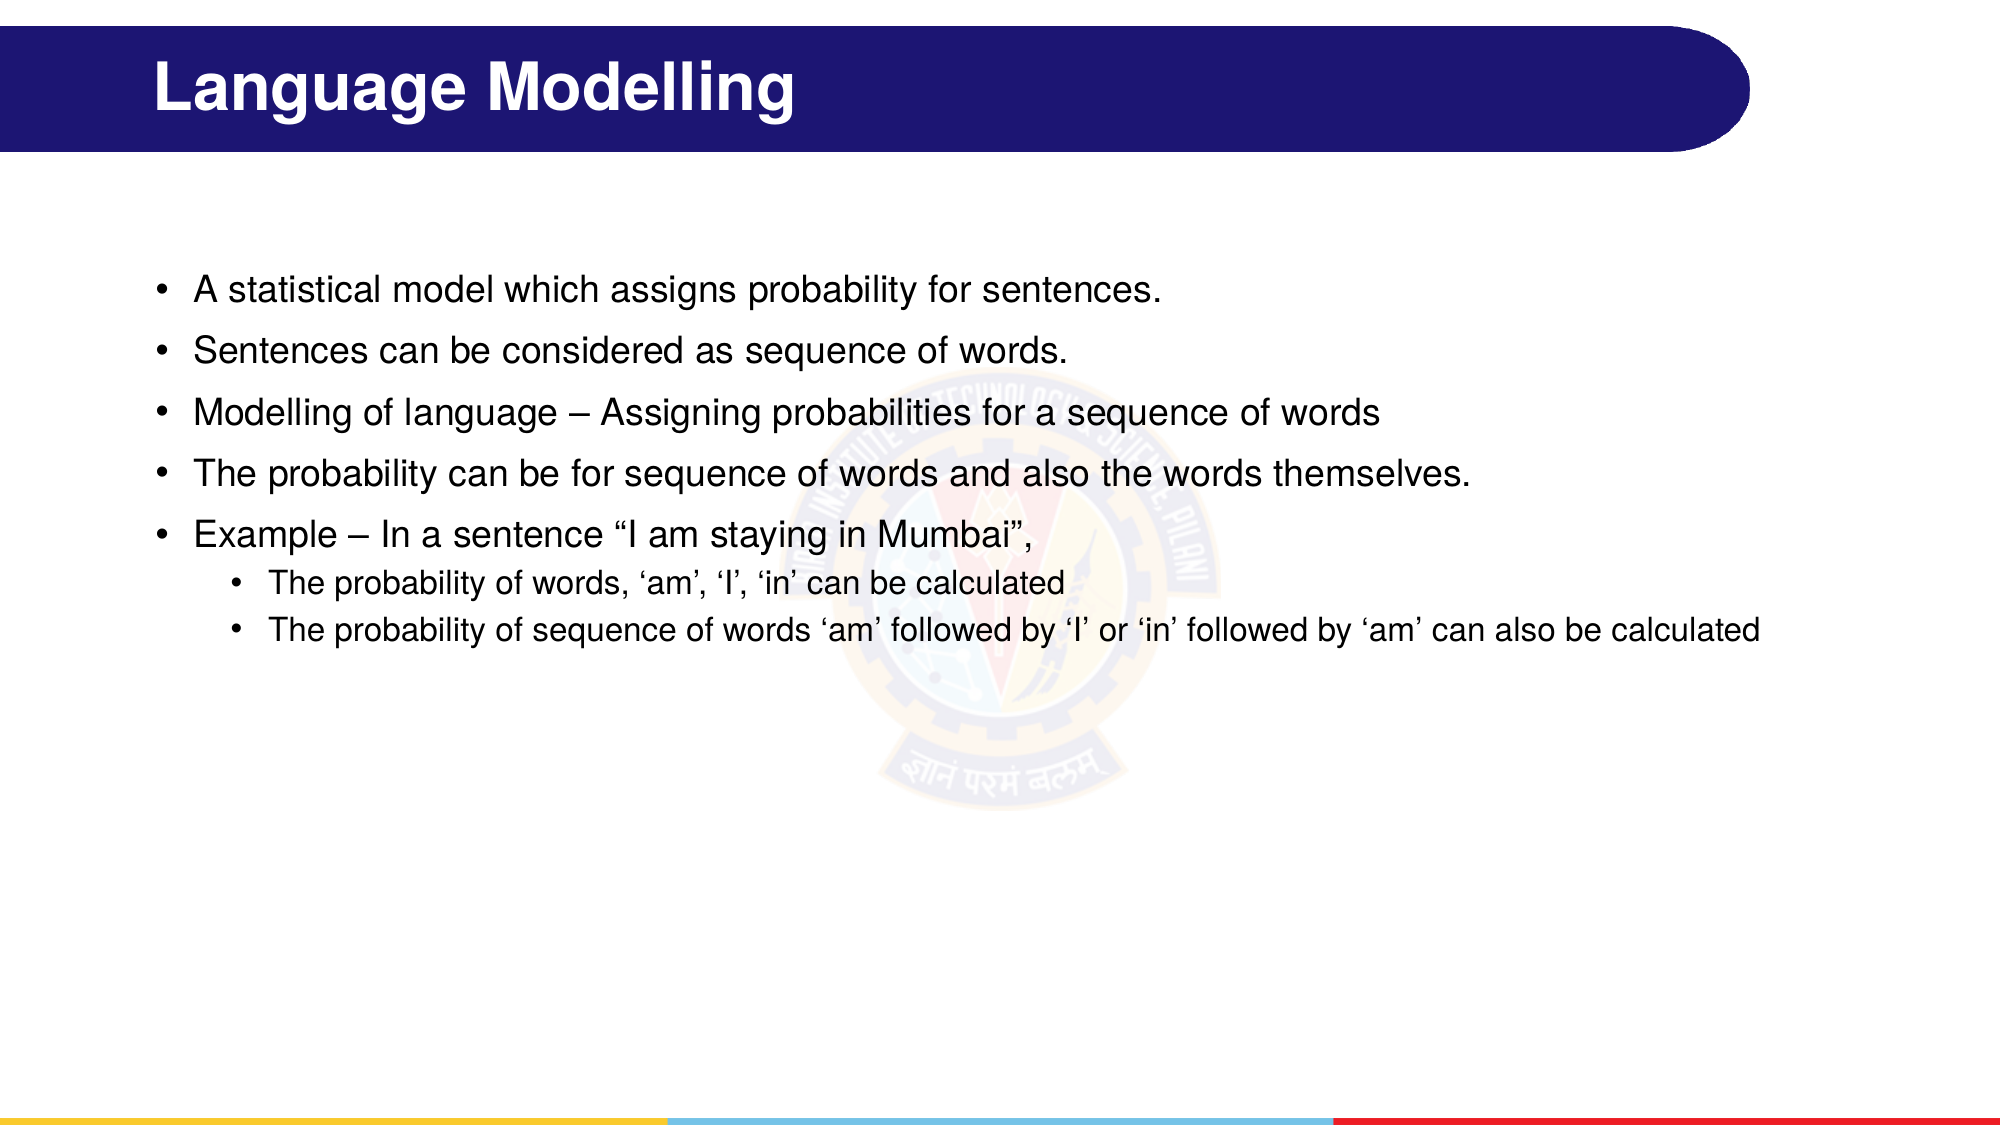

# Language Modelling

A statistical model which assigns probability for sentences.
Sentences can be considered as sequence of words.
Modelling of language – Assigning probabilities for a sequence of words
The probability can be for sequence of words and also the words themselves.
Example – In a sentence “I am staying in Mumbai”,
The probability of words, ‘am’, ‘I’, ‘in’ can be calculated
The probability of sequence of words ‘am’ followed by ‘I’ or ‘in’ followed by ‘am’ can also be calculated